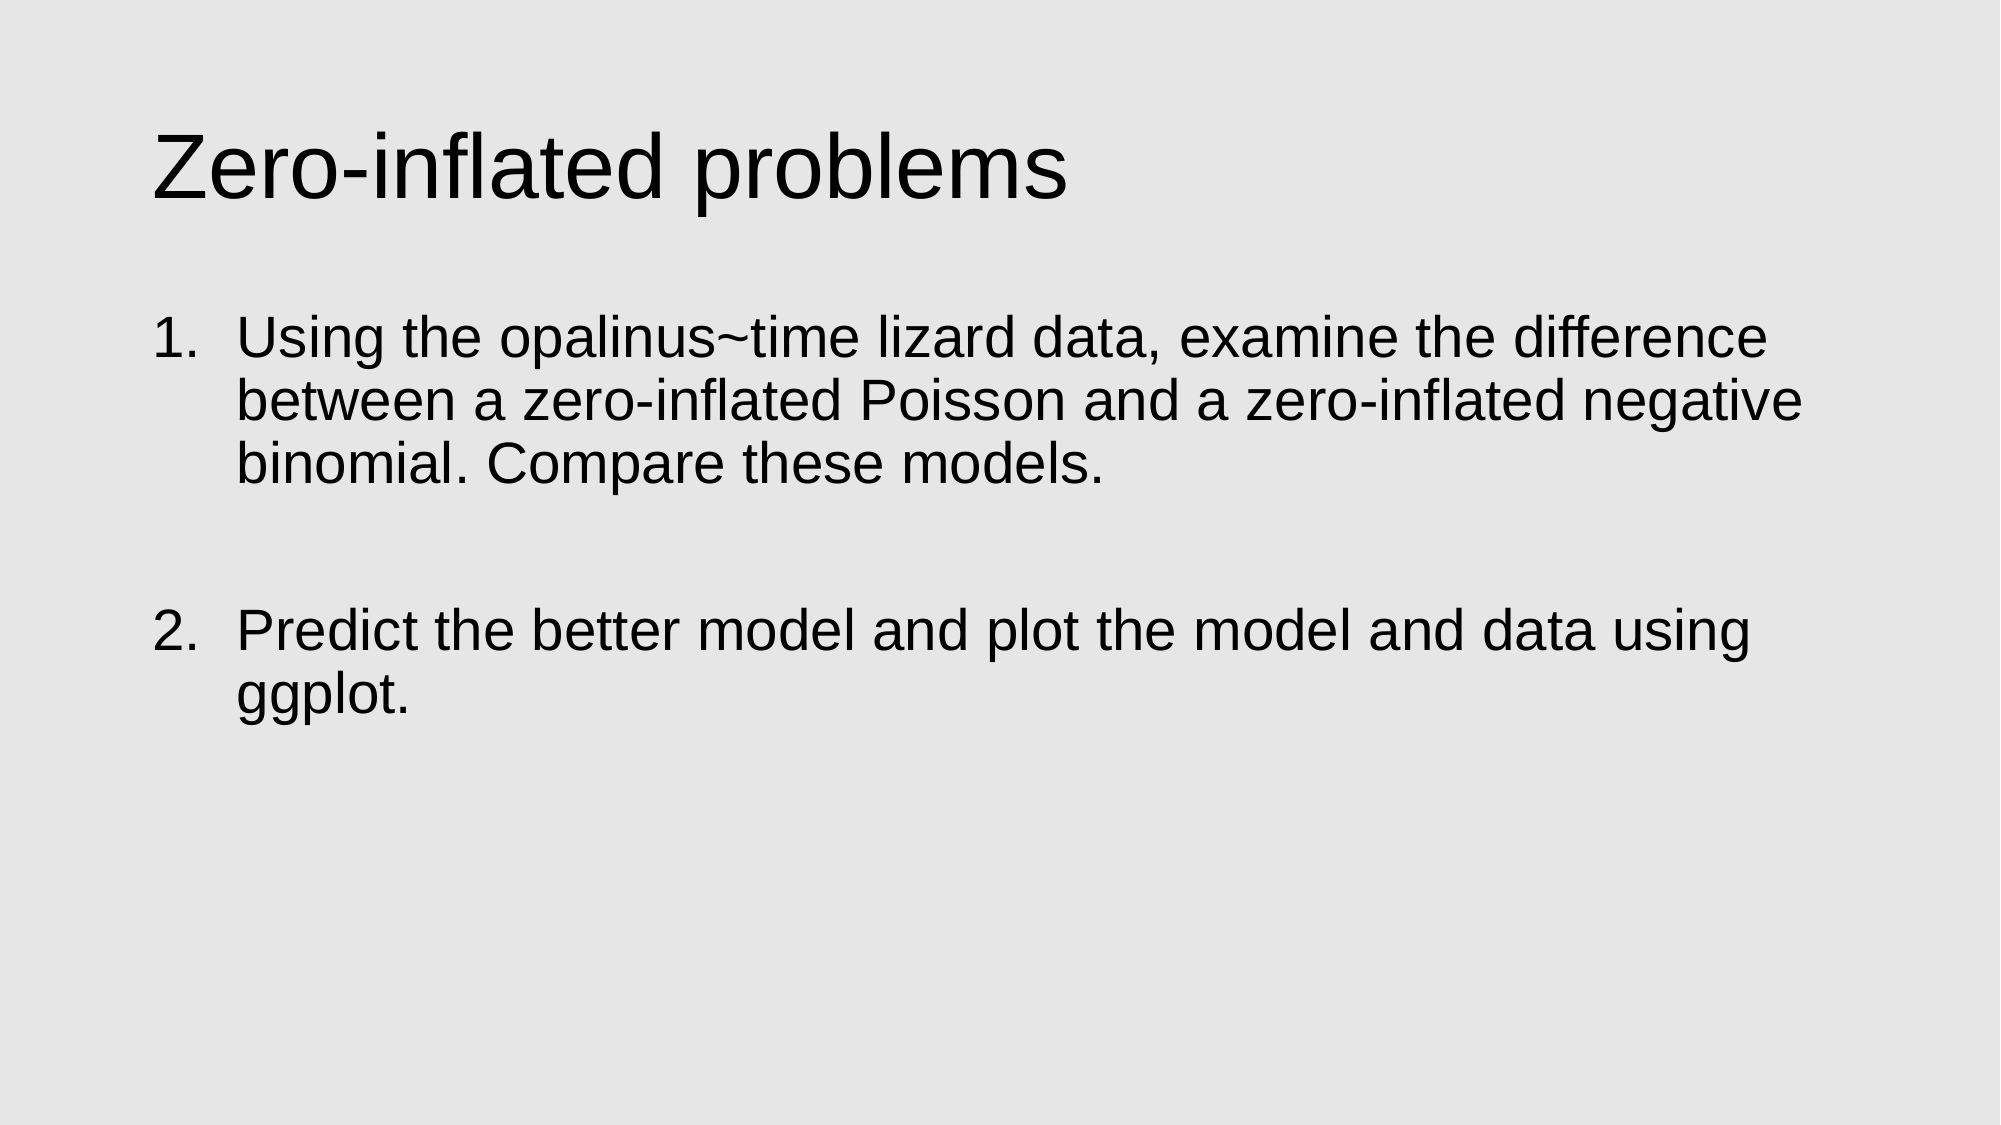

# Zero-inflated problems
Using the opalinus~time lizard data, examine the difference between a zero-inflated Poisson and a zero-inflated negative binomial. Compare these models.

Predict the better model and plot the model and data using ggplot.